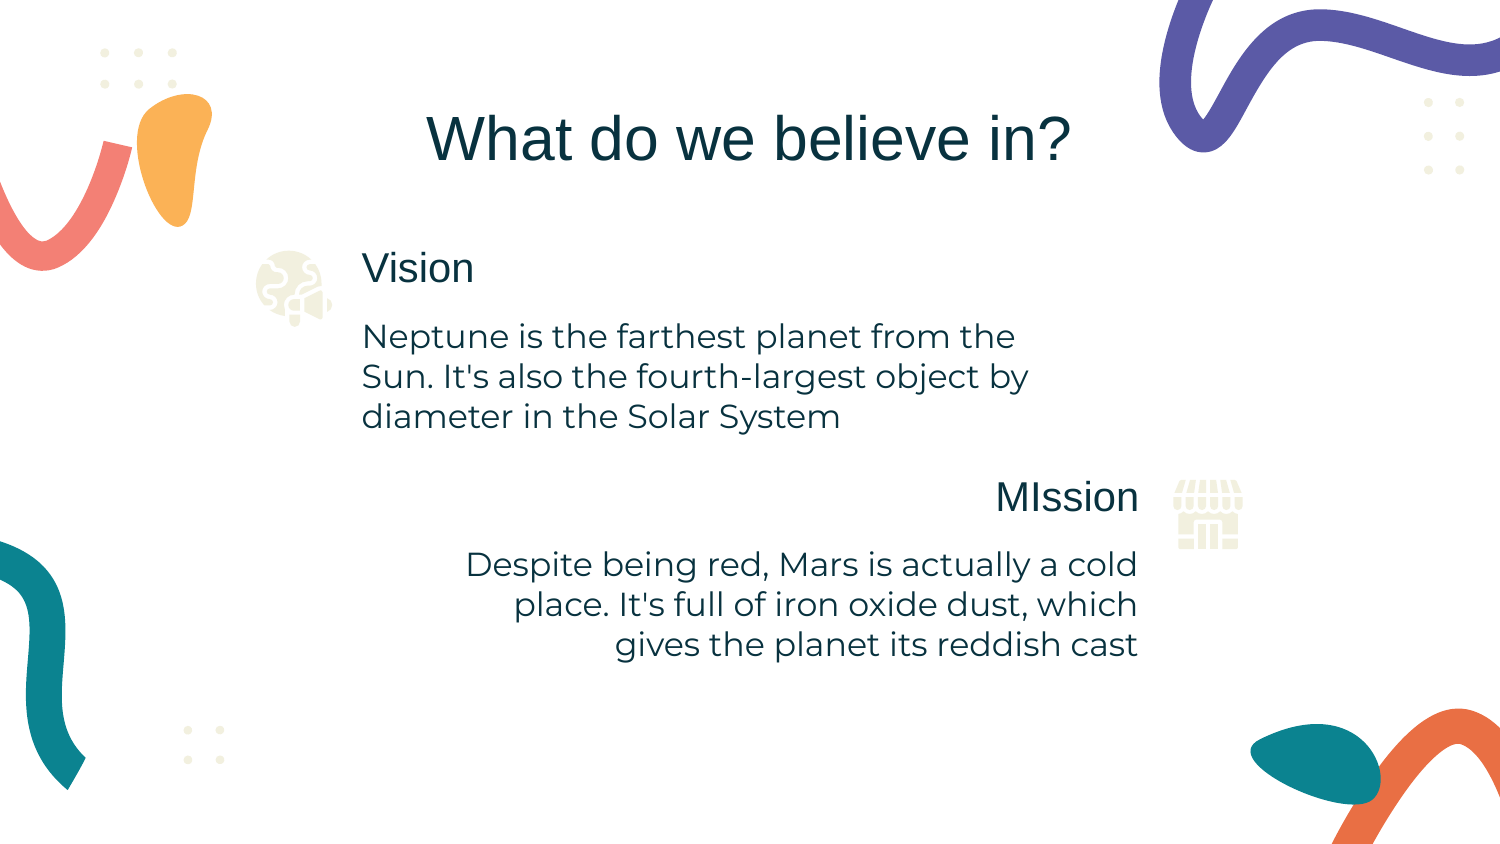

# What do we believe in?
Vision

Neptune is the farthest planet from the Sun. It's also the fourth-largest object by diameter in the Solar System
MIssion

Despite being red, Mars is actually a cold place. It's full of iron oxide dust, which gives the planet its reddish cast